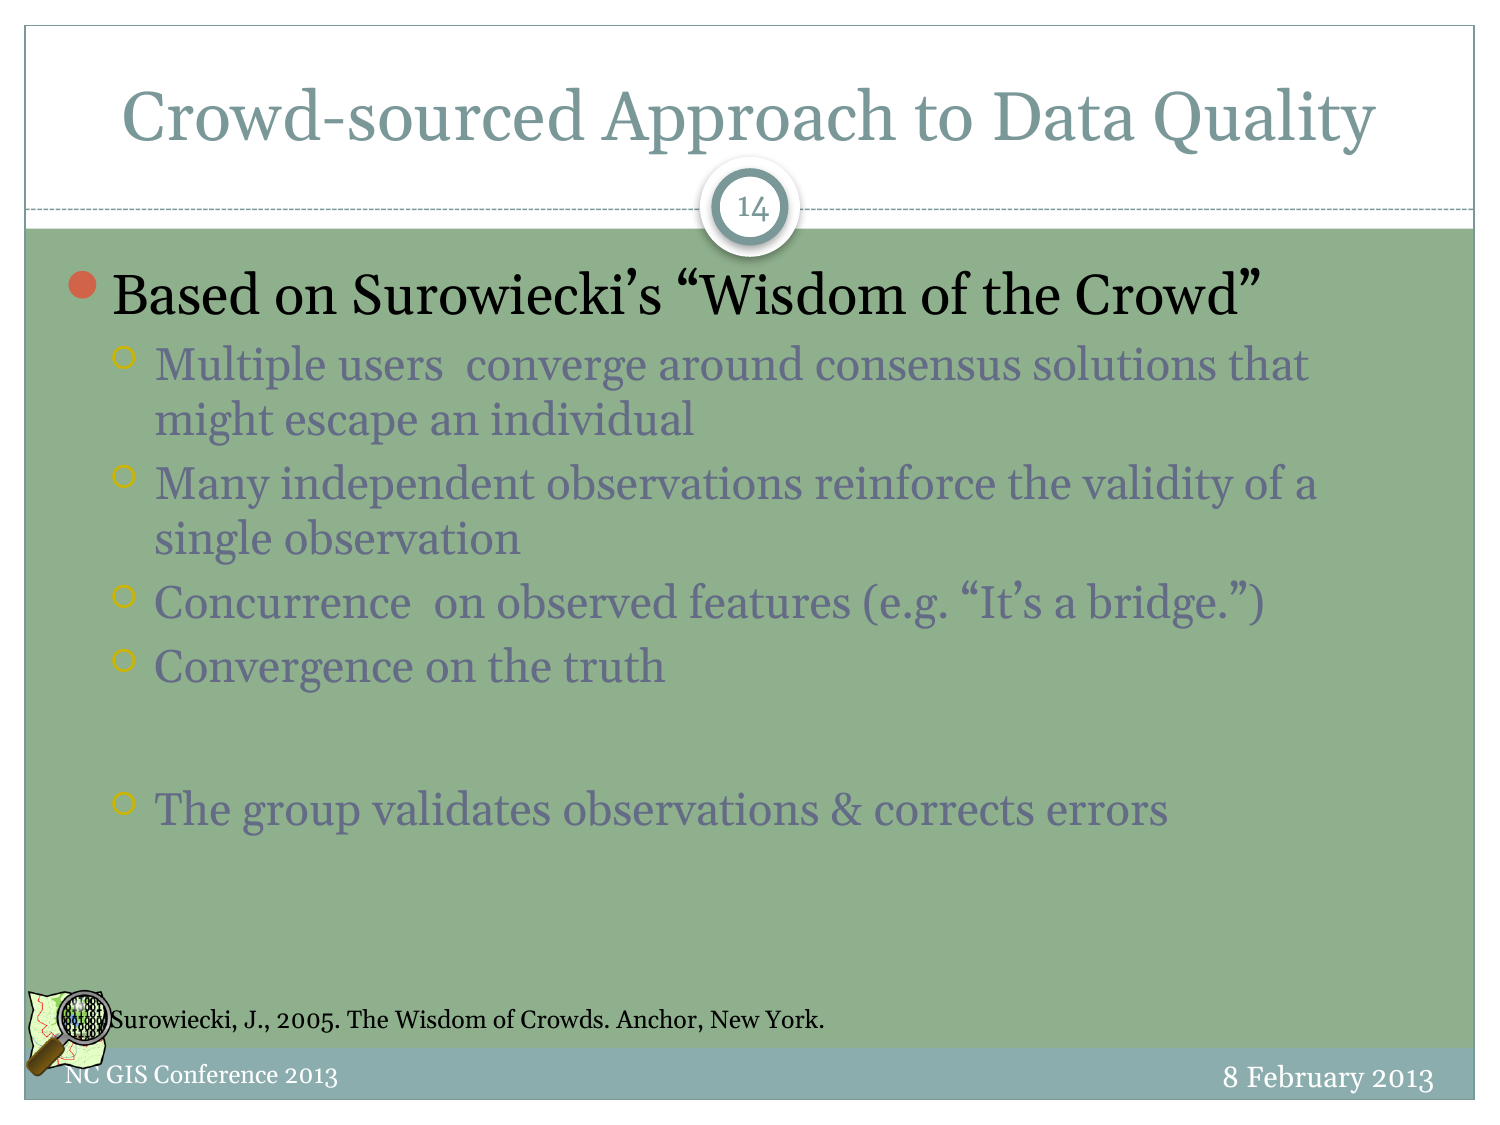

# Crowd-sourced Approach to Data Quality
14
Based on Surowiecki’s “Wisdom of the Crowd”
Multiple users  converge around consensus solutions that might escape an individual
Many independent observations reinforce the validity of a single observation
Concurrence  on observed features (e.g. “It’s a bridge.”)
Convergence on the truth

The group validates observations & corrects errors

Surowiecki, J., 2005. The Wisdom of Crowds. Anchor, New York.
8 February 2013
NC GIS Conference 2013